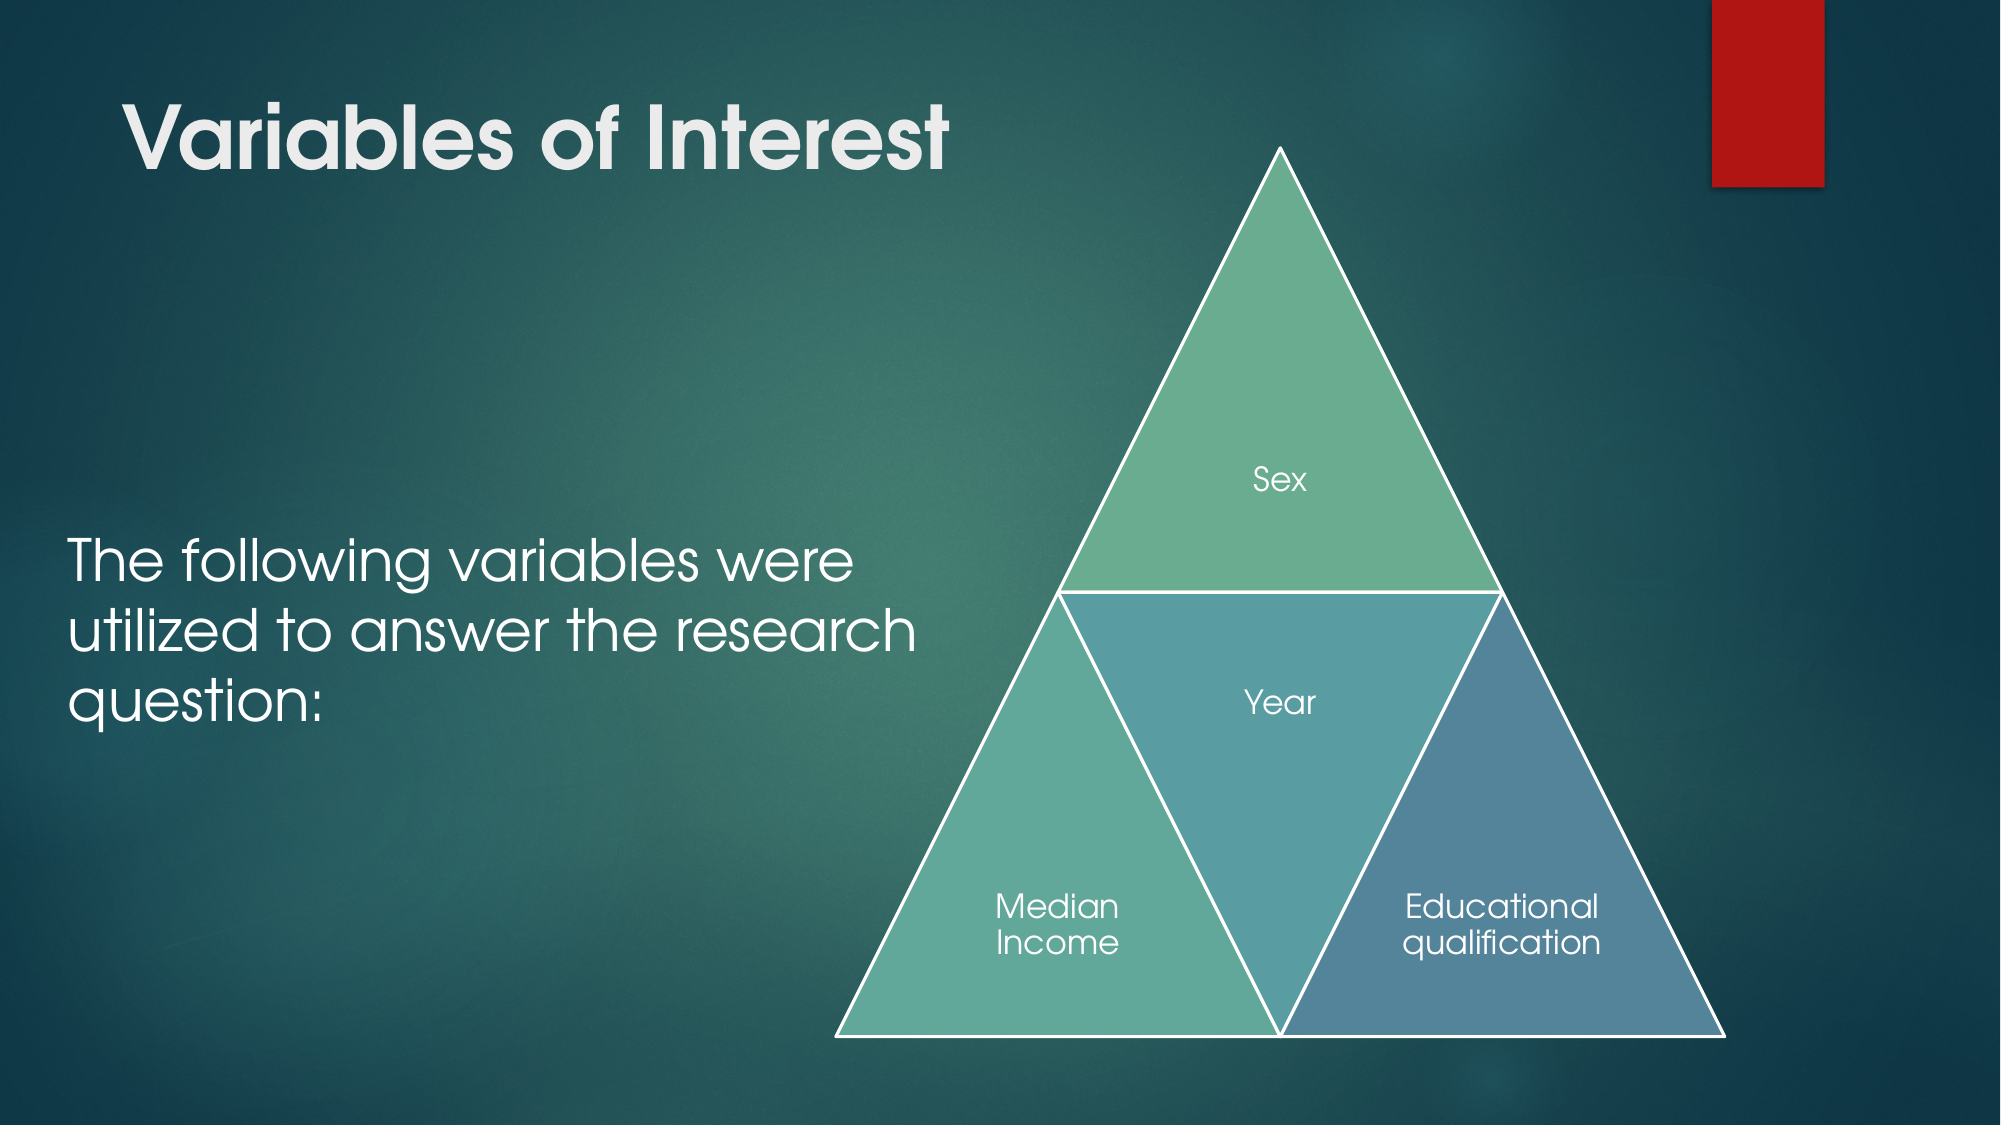

# Variables of Interest
Sex
Median Income
Year
Educational qualification
The following variables were utilized to answer the research question: